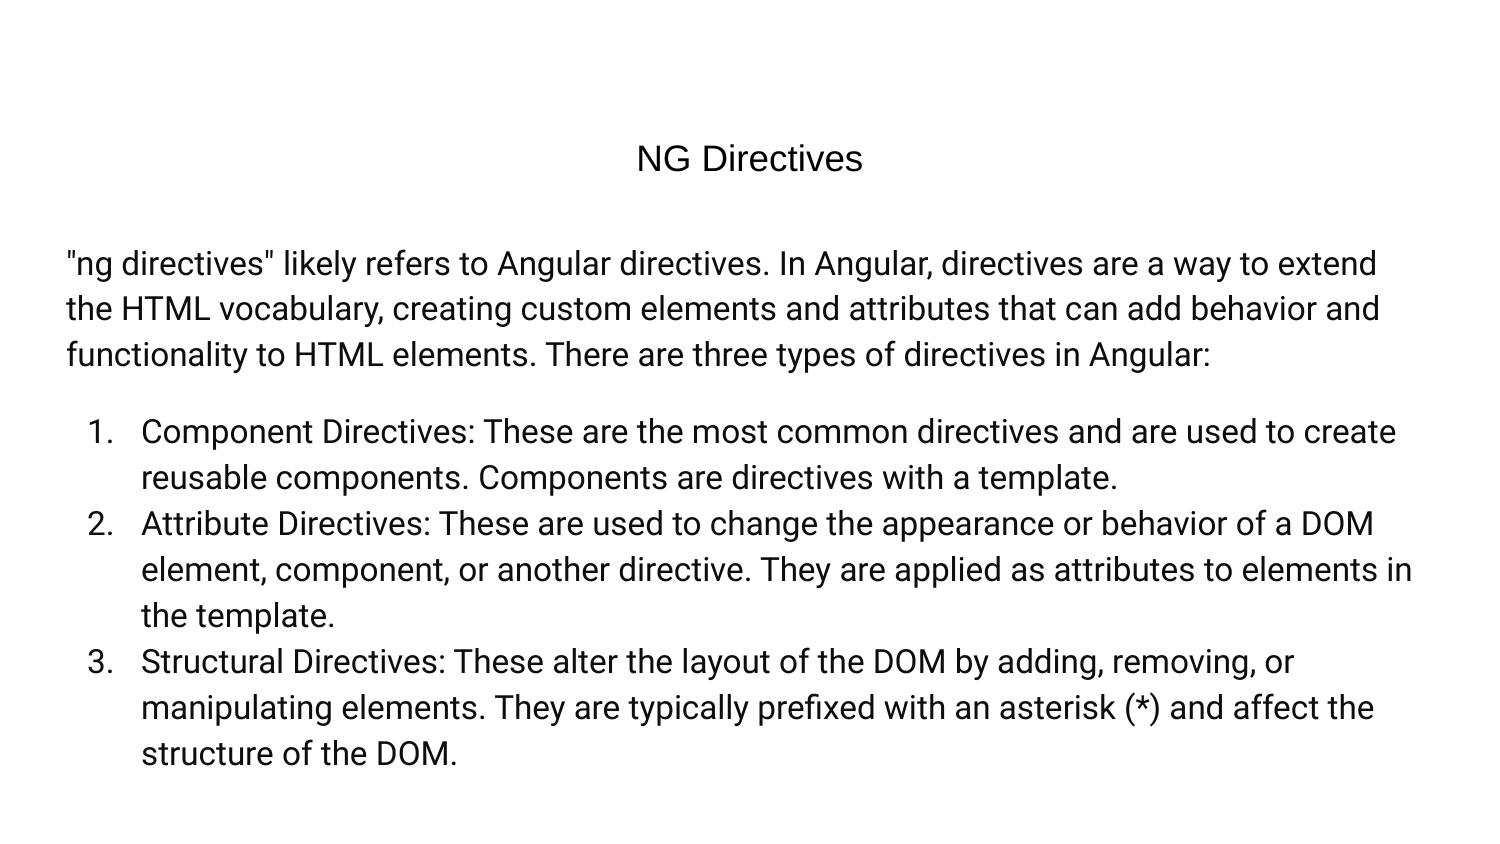

# NG Directives
"ng directives" likely refers to Angular directives. In Angular, directives are a way to extend the HTML vocabulary, creating custom elements and attributes that can add behavior and functionality to HTML elements. There are three types of directives in Angular:
Component Directives: These are the most common directives and are used to create reusable components. Components are directives with a template.
Attribute Directives: These are used to change the appearance or behavior of a DOM element, component, or another directive. They are applied as attributes to elements in the template.
Structural Directives: These alter the layout of the DOM by adding, removing, or manipulating elements. They are typically prefixed with an asterisk (*) and affect the structure of the DOM.